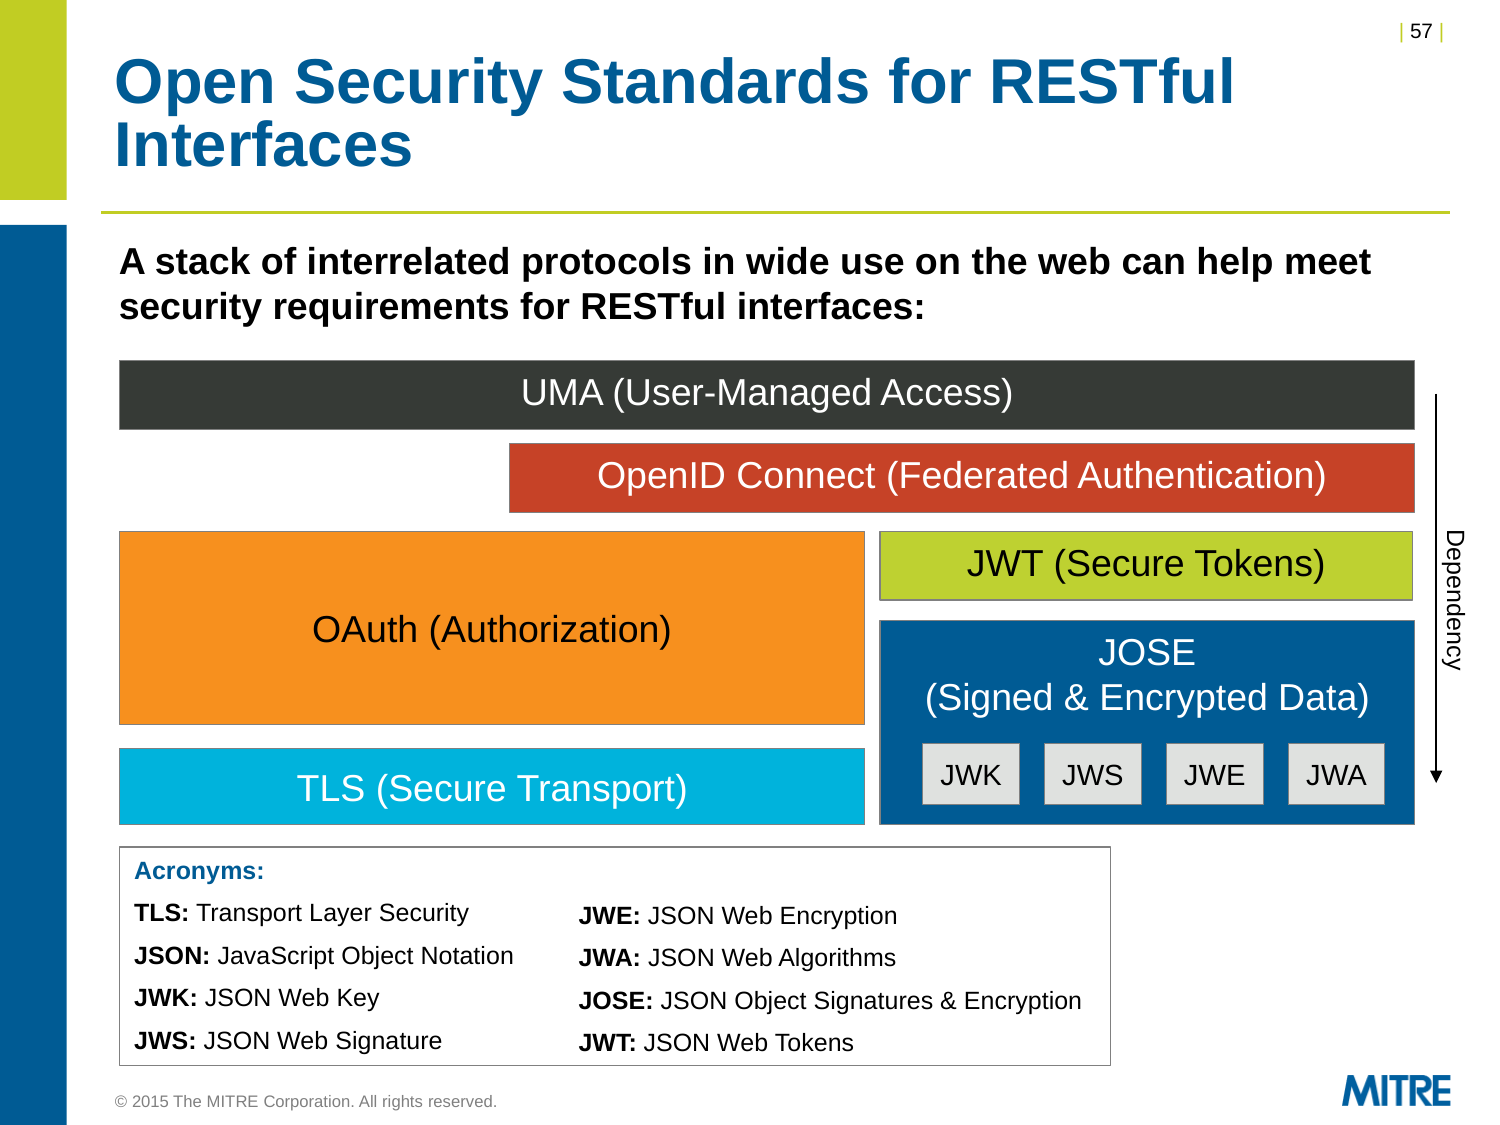

# Open Security Standards for RESTful Interfaces
A stack of interrelated protocols in wide use on the web can help meet security requirements for RESTful interfaces:
UMA (User-Managed Access)
OpenID Connect (Federated Authentication)
OAuth (Authorization)
JWT (Secure Tokens)
Dependency
JOSE
(Signed & Encrypted Data)
JWK
JWS
JWE
JWA
TLS (Secure Transport)

Acronyms:
TLS: Transport Layer Security
JSON: JavaScript Object Notation
JWK: JSON Web Key
JWS: JSON Web Signature
JWE: JSON Web Encryption
JWA: JSON Web Algorithms
JOSE: JSON Object Signatures & Encryption
JWT: JSON Web Tokens